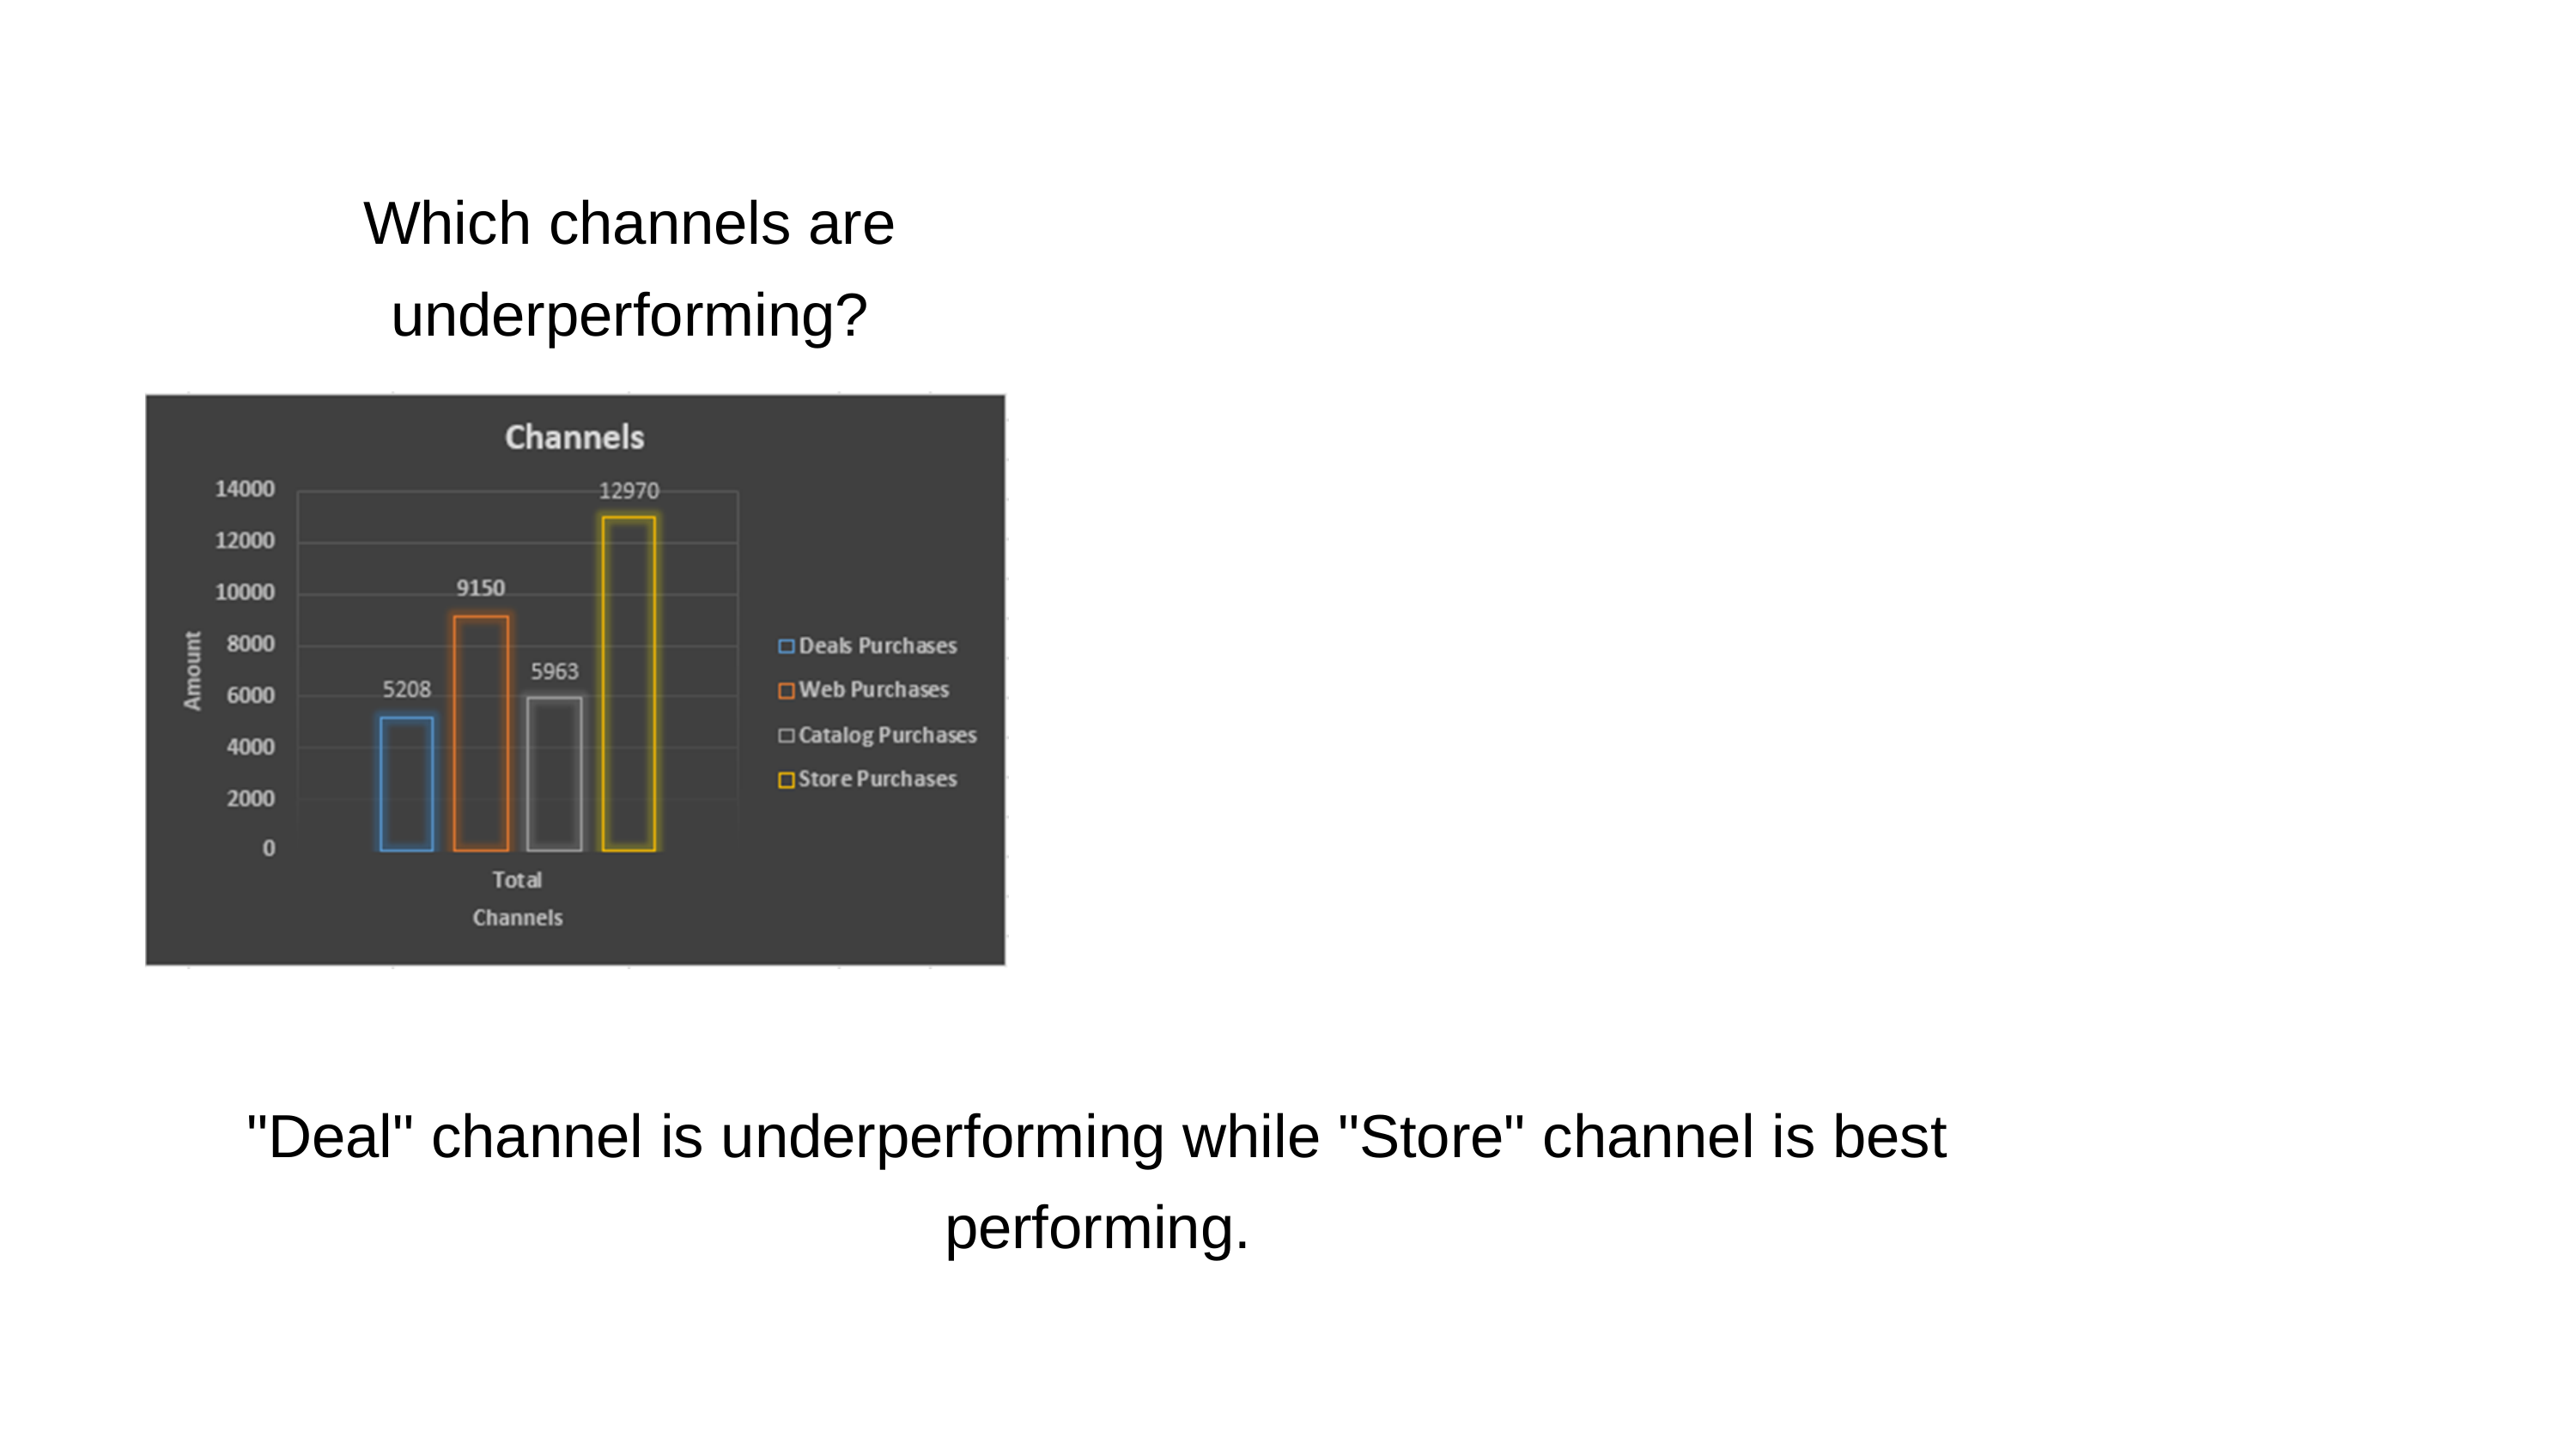

Which channels are underperforming?

"Deal" channel is underperforming while "Store" channel is best performing.